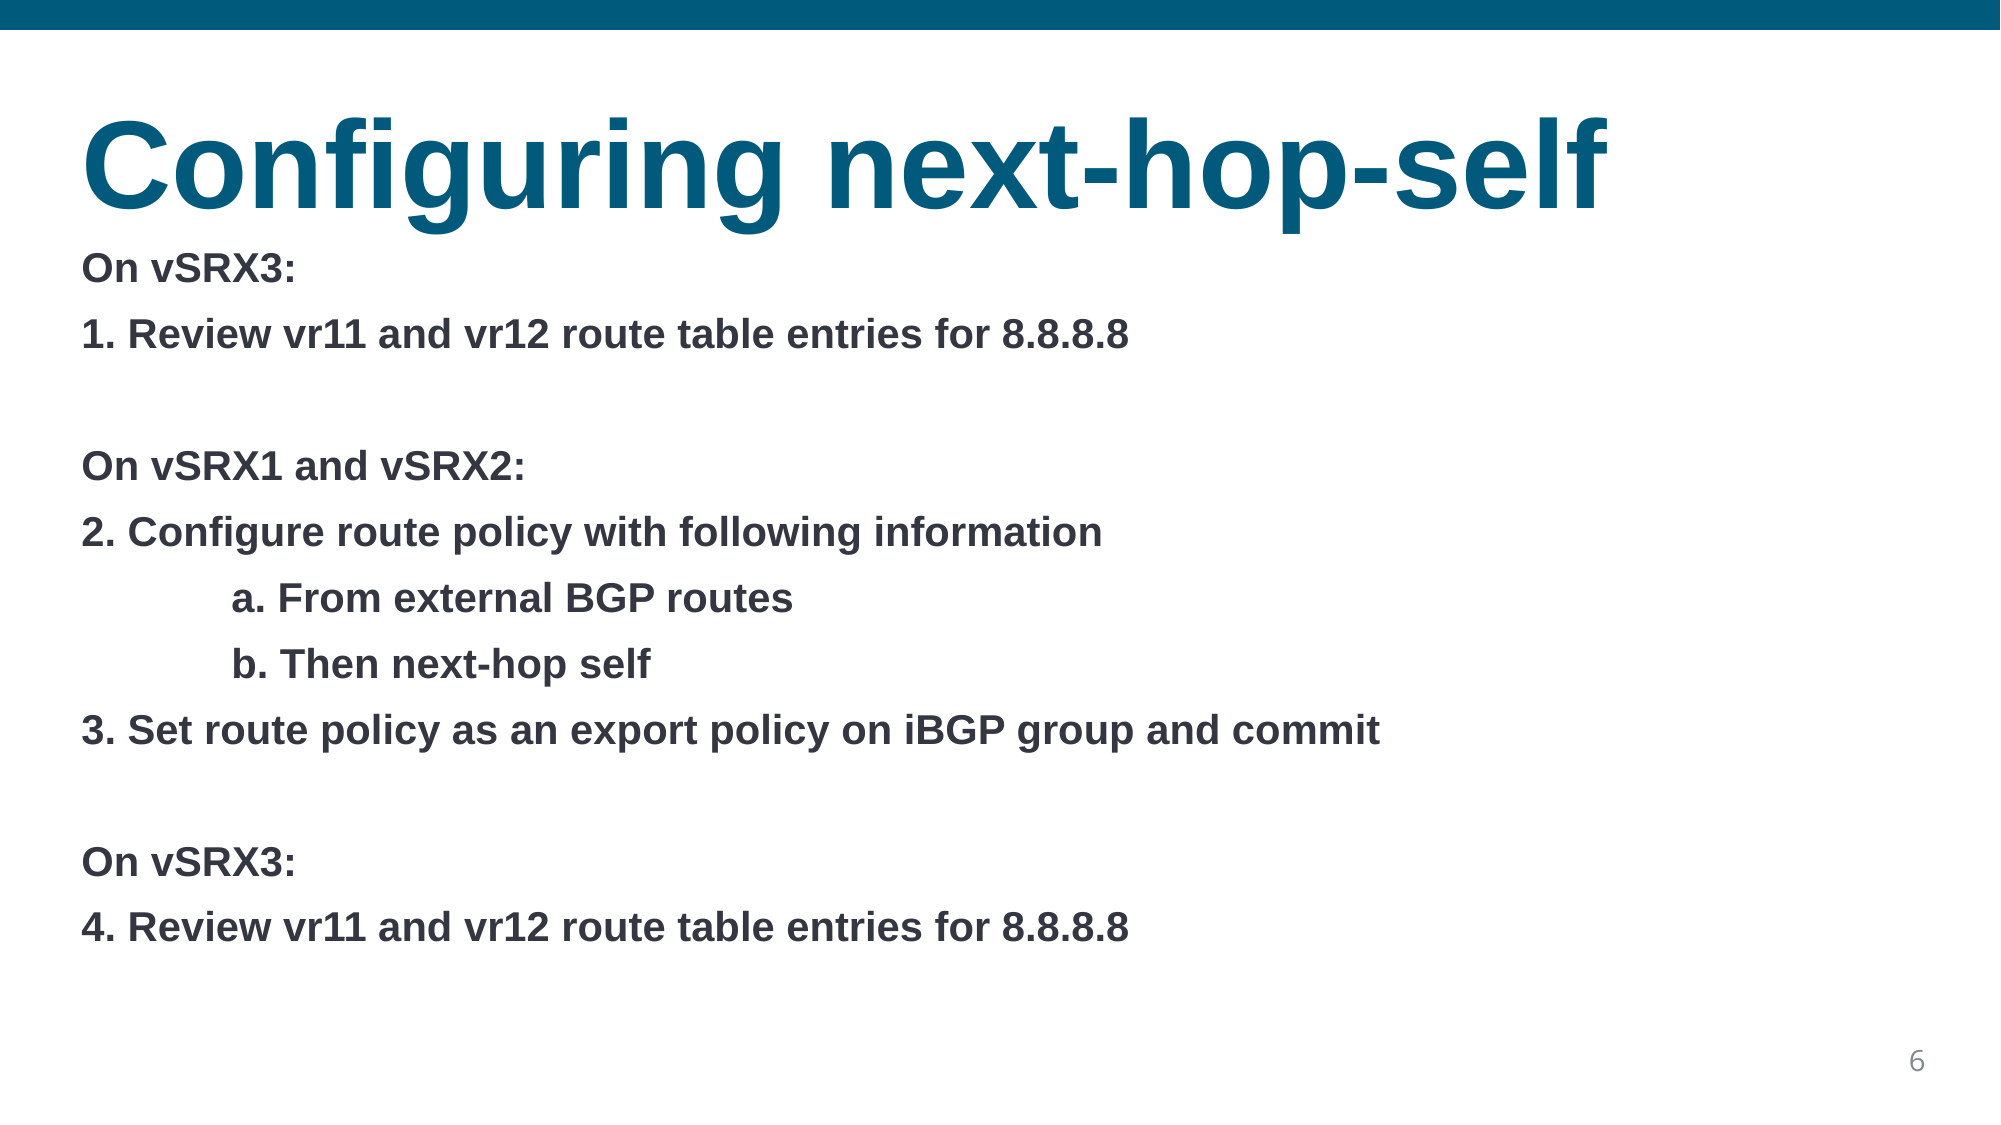

# Configuring next-hop-self
On vSRX3:
1. Review vr11 and vr12 route table entries for 8.8.8.8

On vSRX1 and vSRX2:
2. Configure route policy with following information
	a. From external BGP routes
	b. Then next-hop self
3. Set route policy as an export policy on iBGP group and commit

On vSRX3:
4. Review vr11 and vr12 route table entries for 8.8.8.8